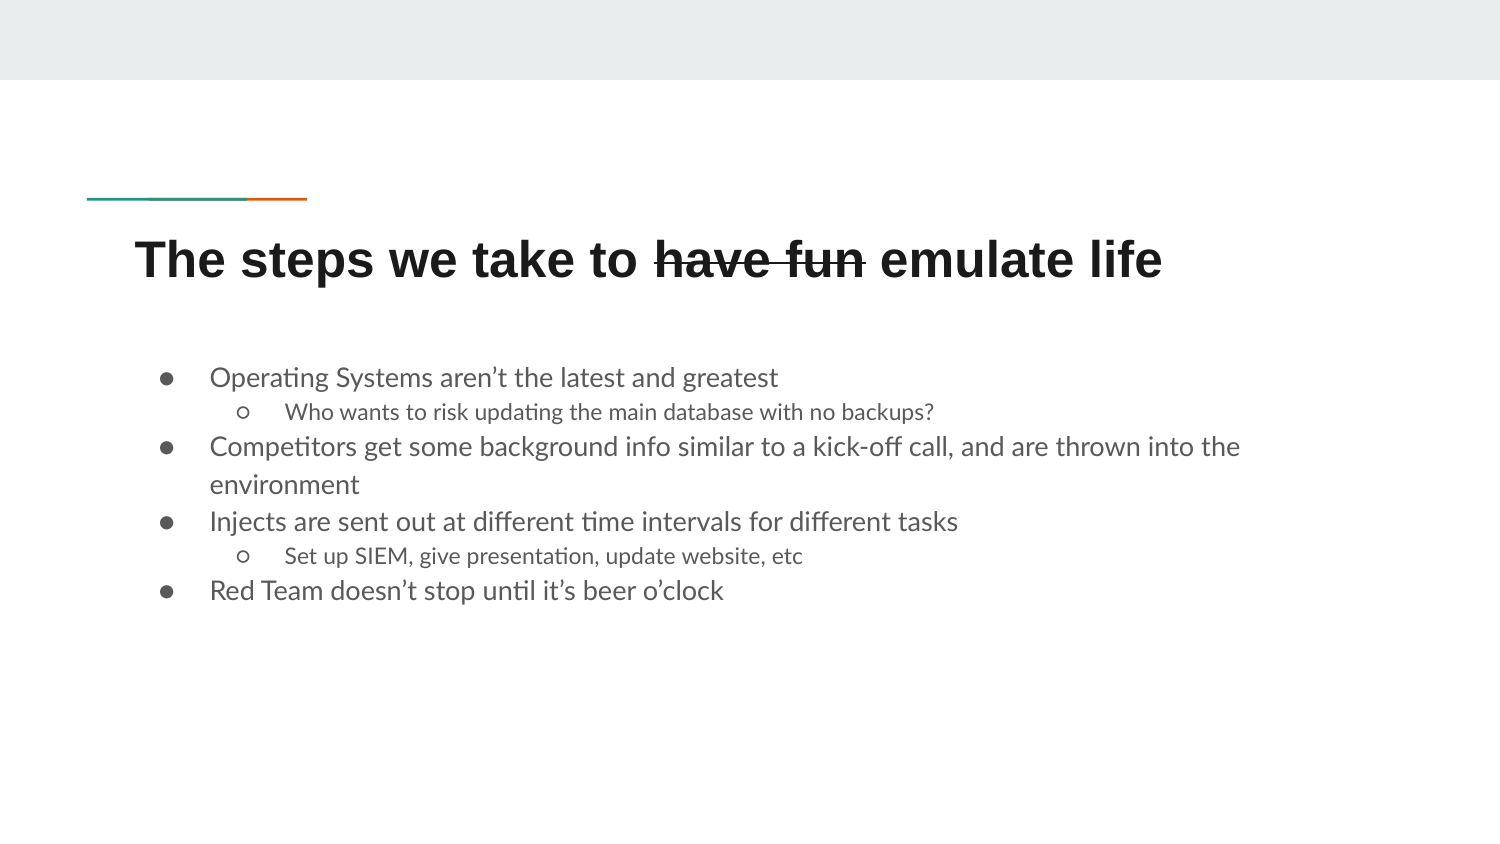

# The steps we take to have fun emulate life
Operating Systems aren’t the latest and greatest
Who wants to risk updating the main database with no backups?
Competitors get some background info similar to a kick-off call, and are thrown into the environment
Injects are sent out at different time intervals for different tasks
Set up SIEM, give presentation, update website, etc
Red Team doesn’t stop until it’s beer o’clock